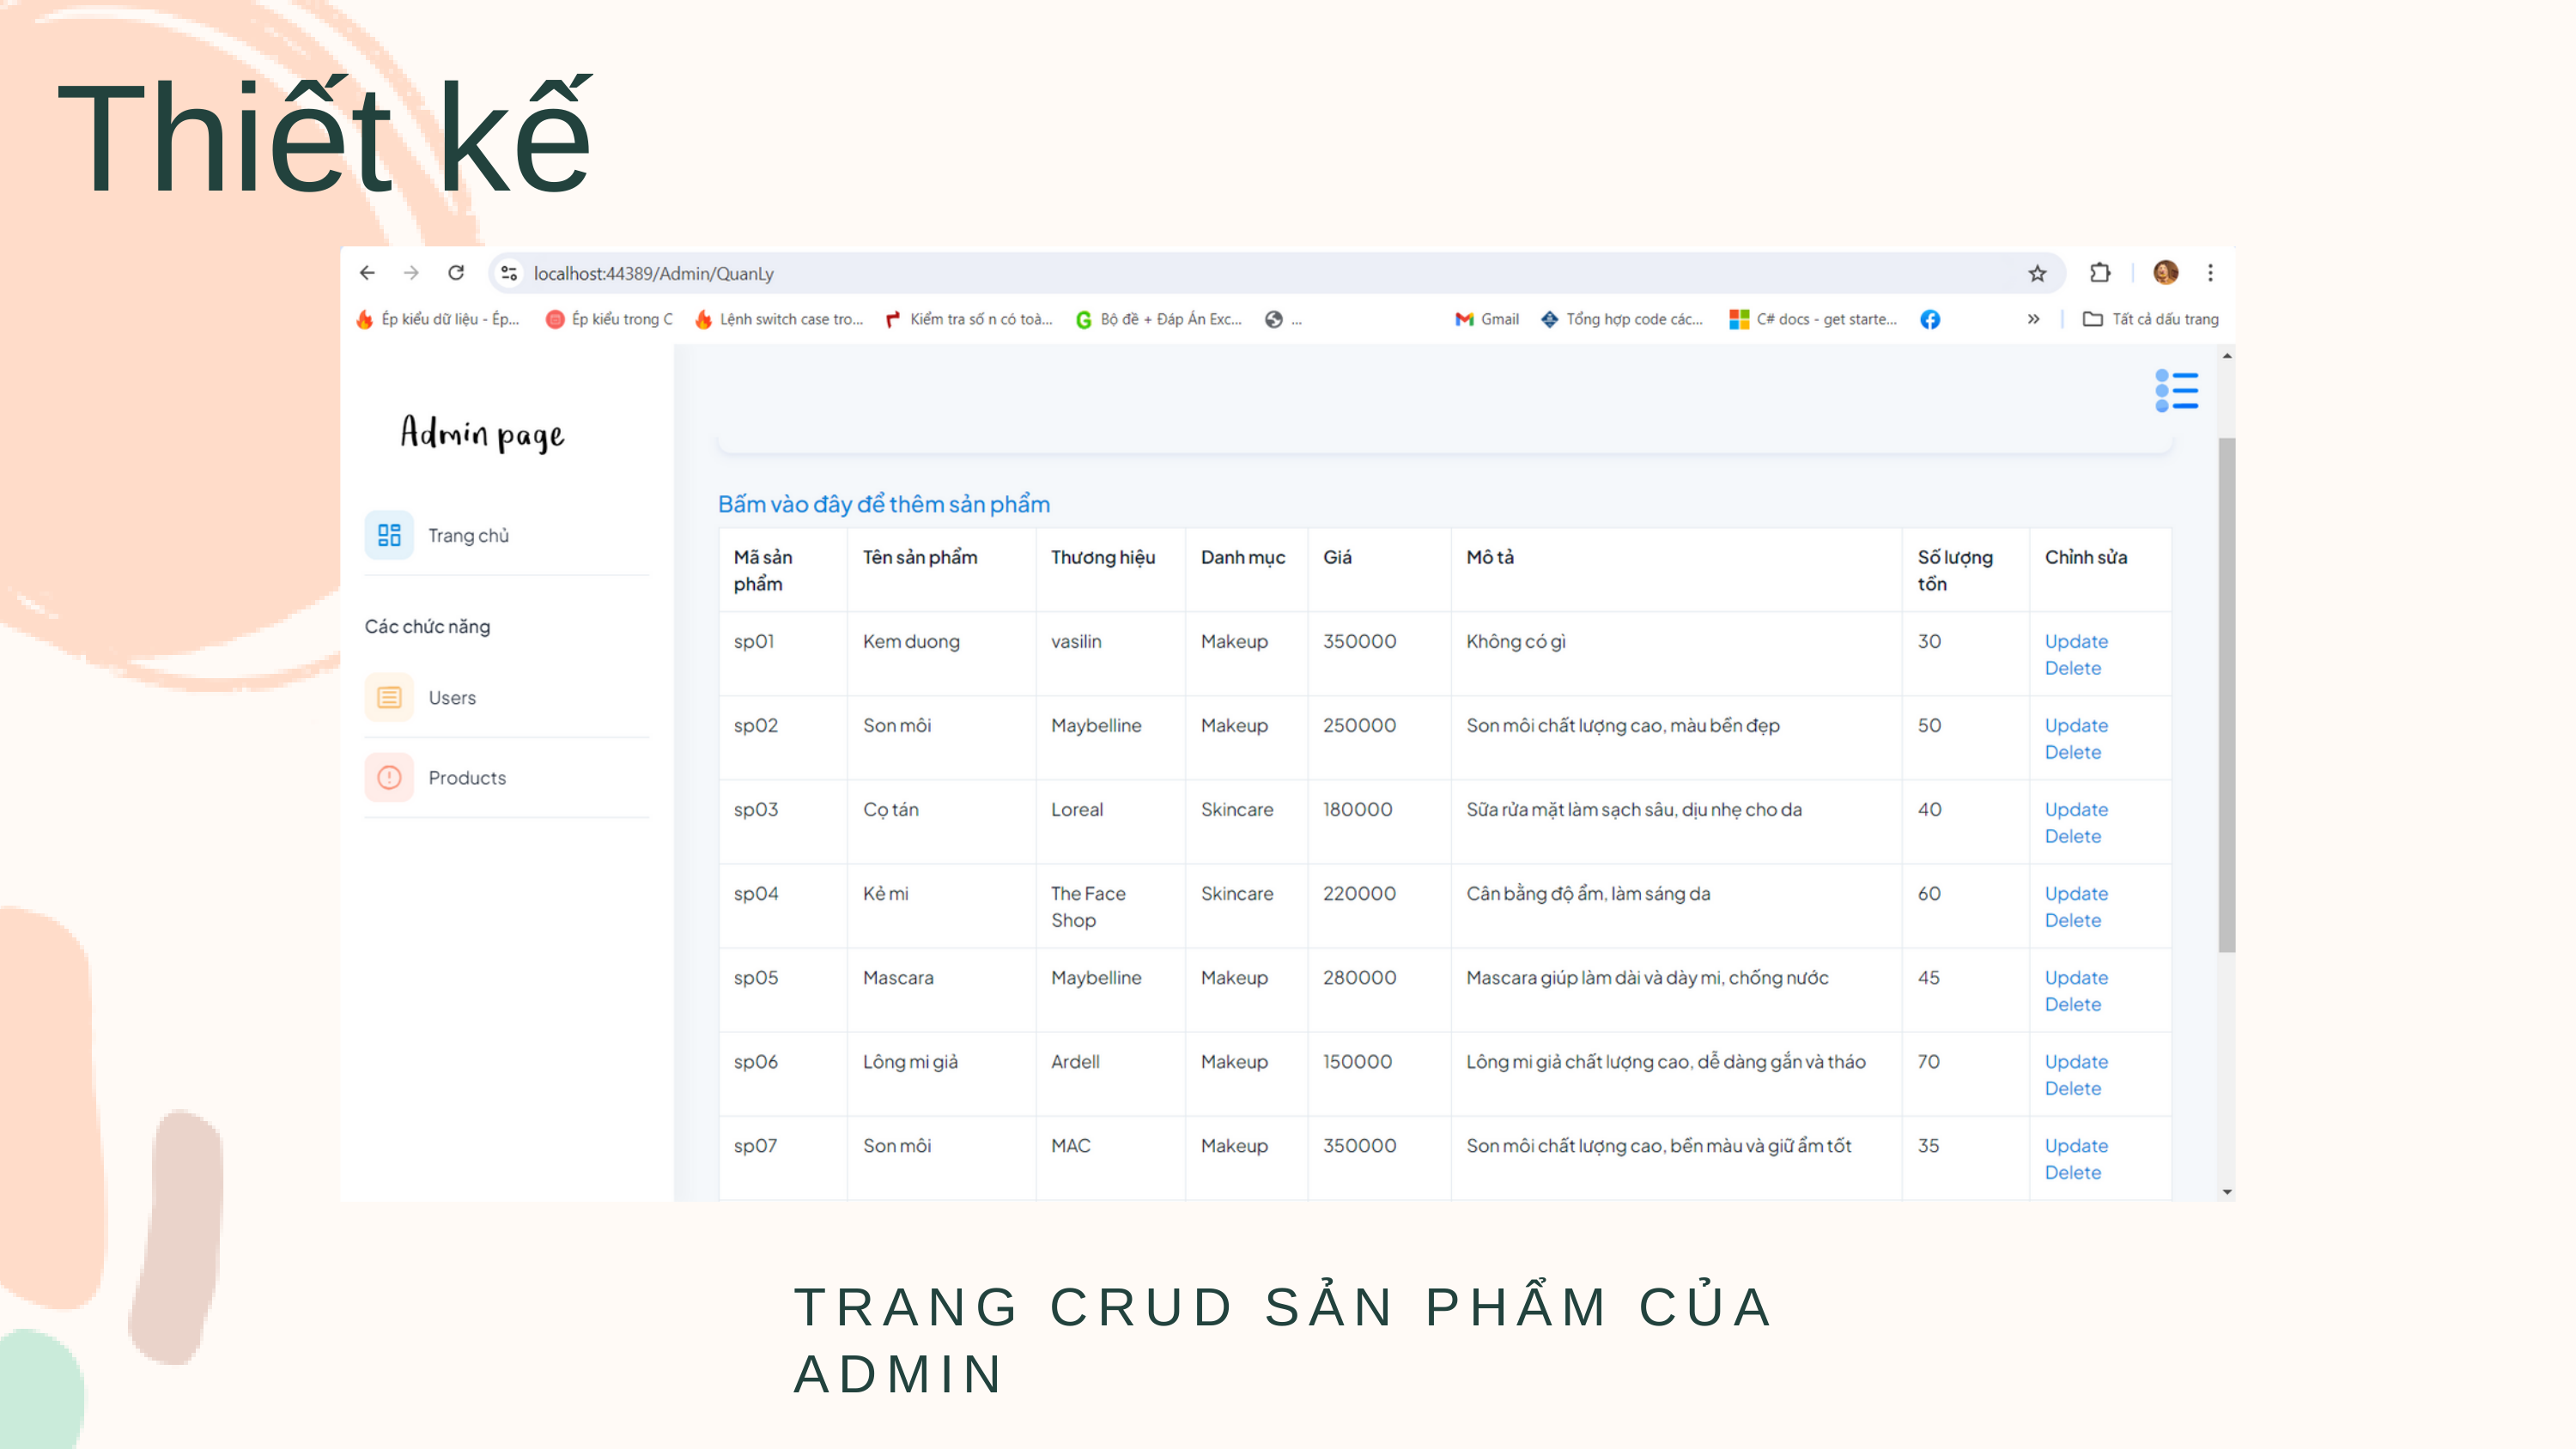

Thiết kế

TRANG CRUD SẢN PHẨM CỦA ADMIN